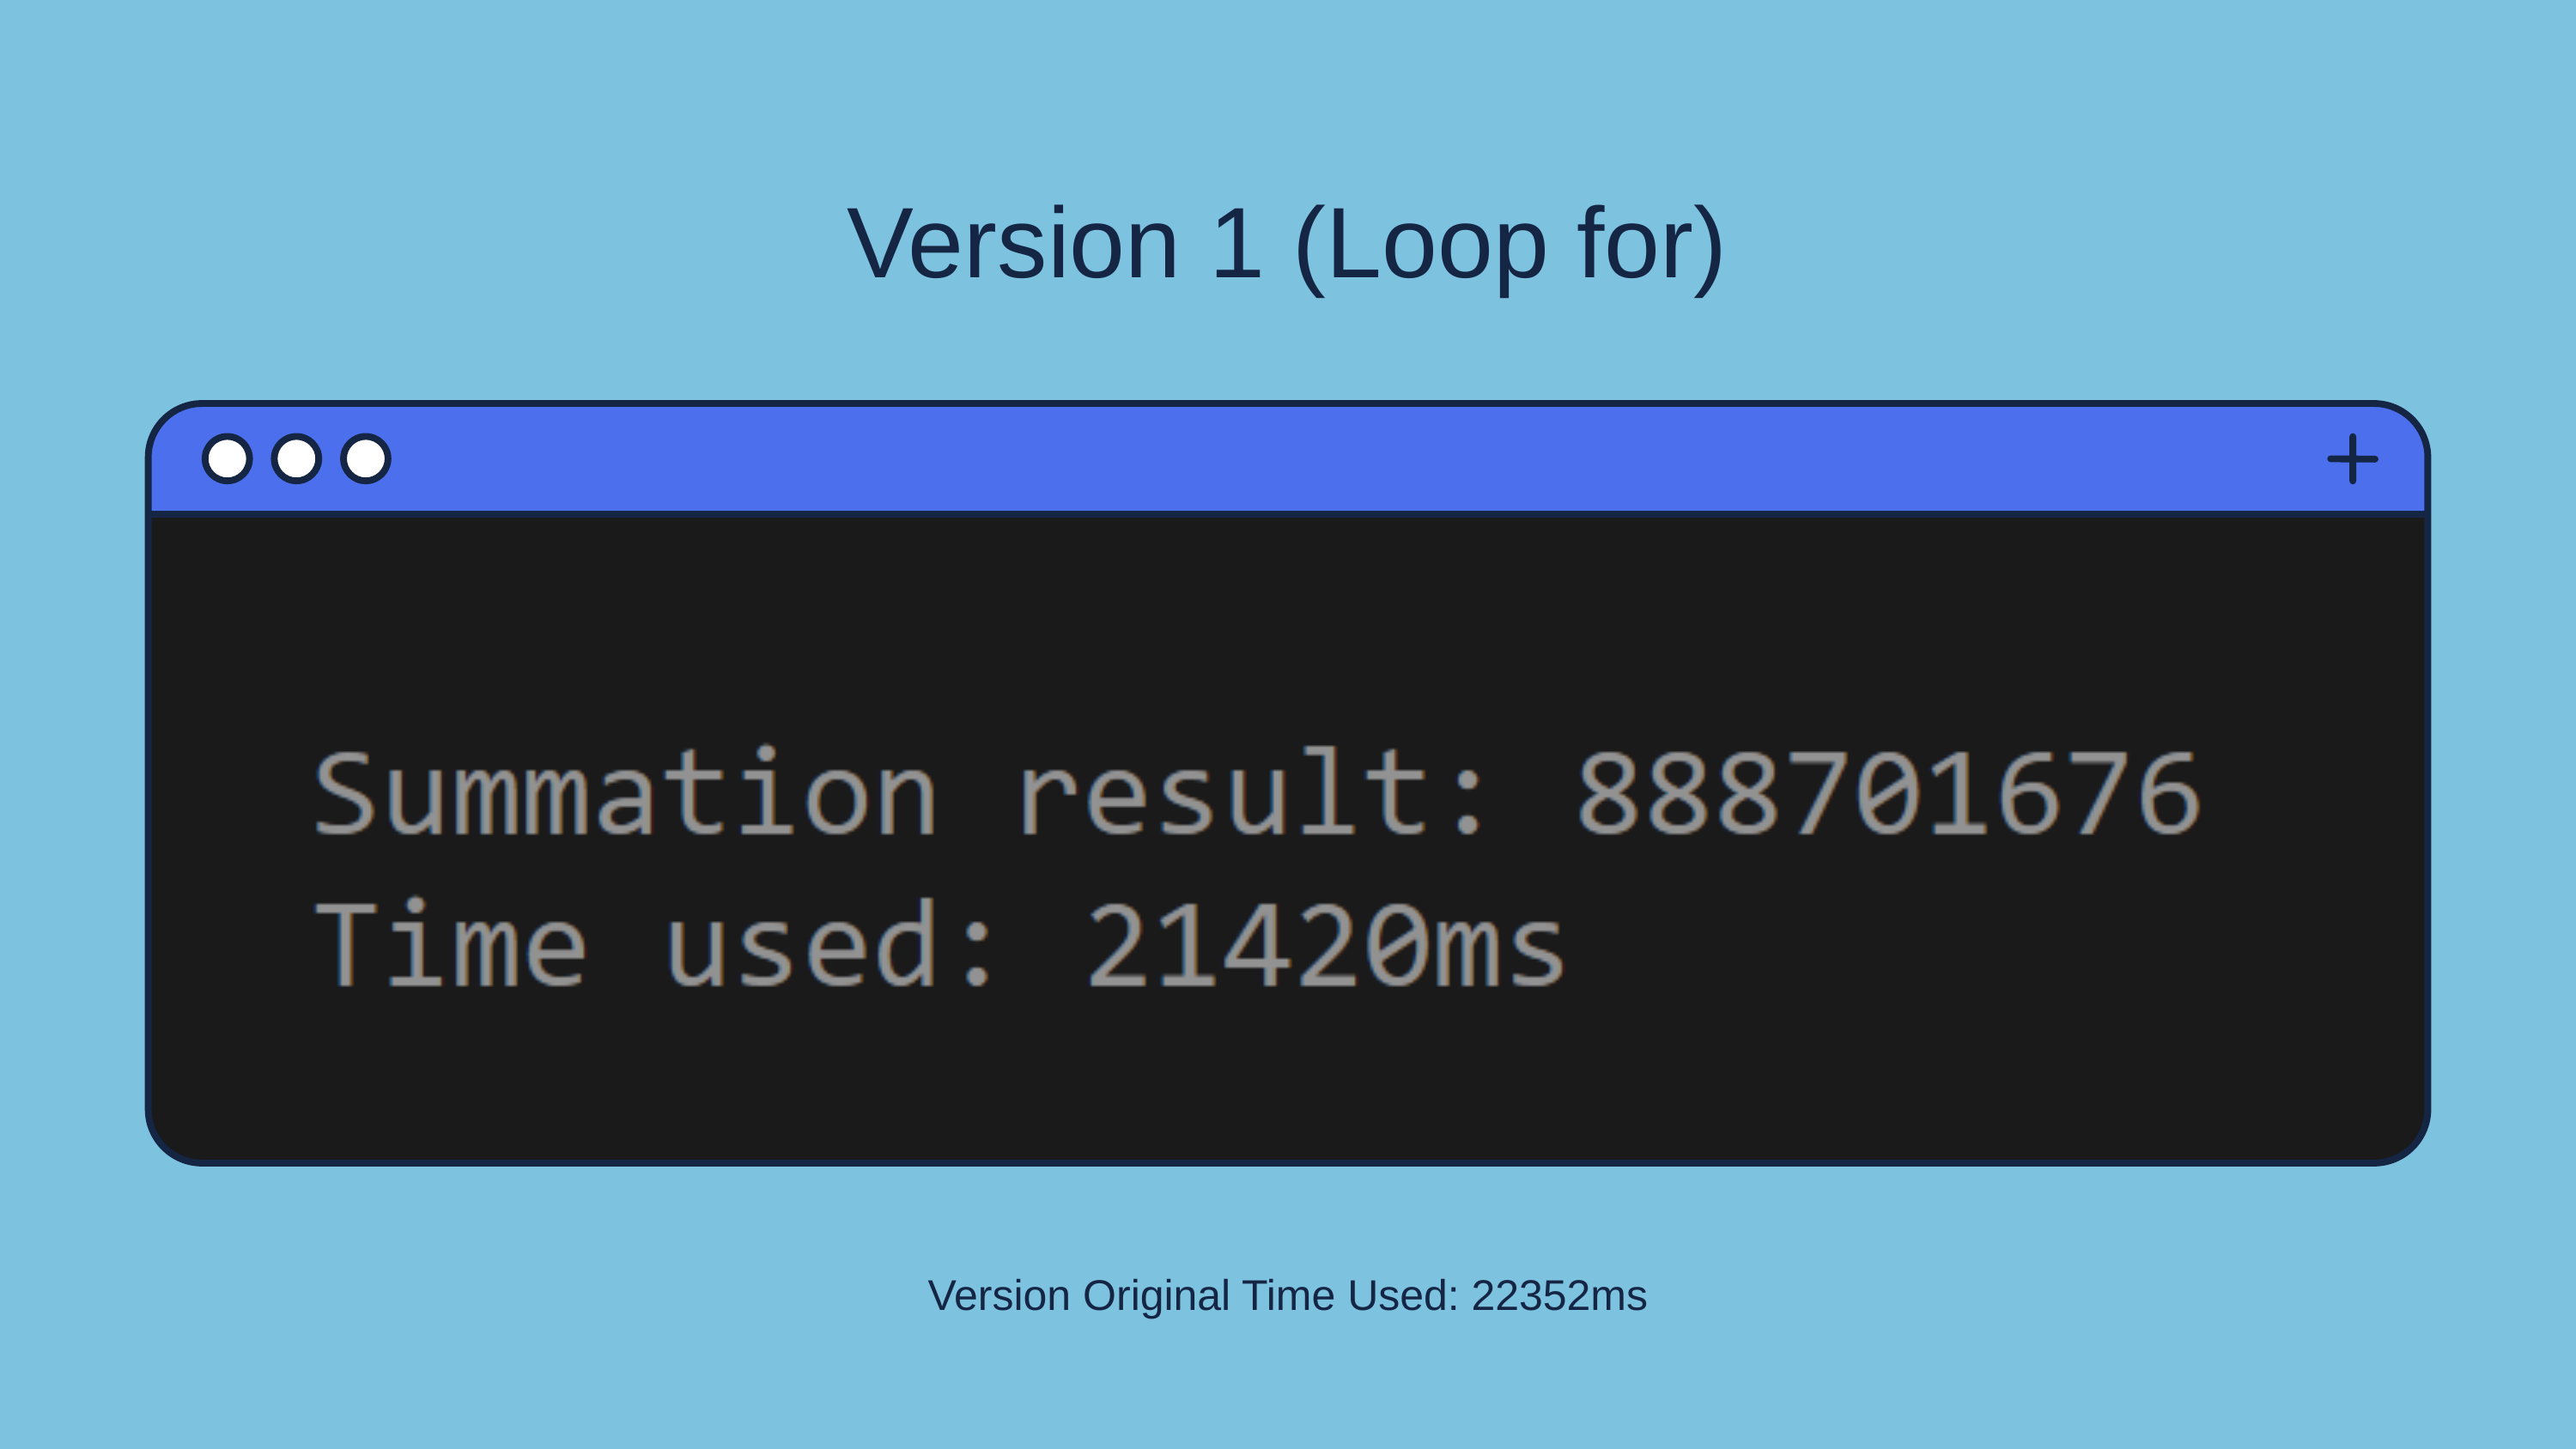

Version 1 (Loop for)

Version Original Time Used: 22352ms